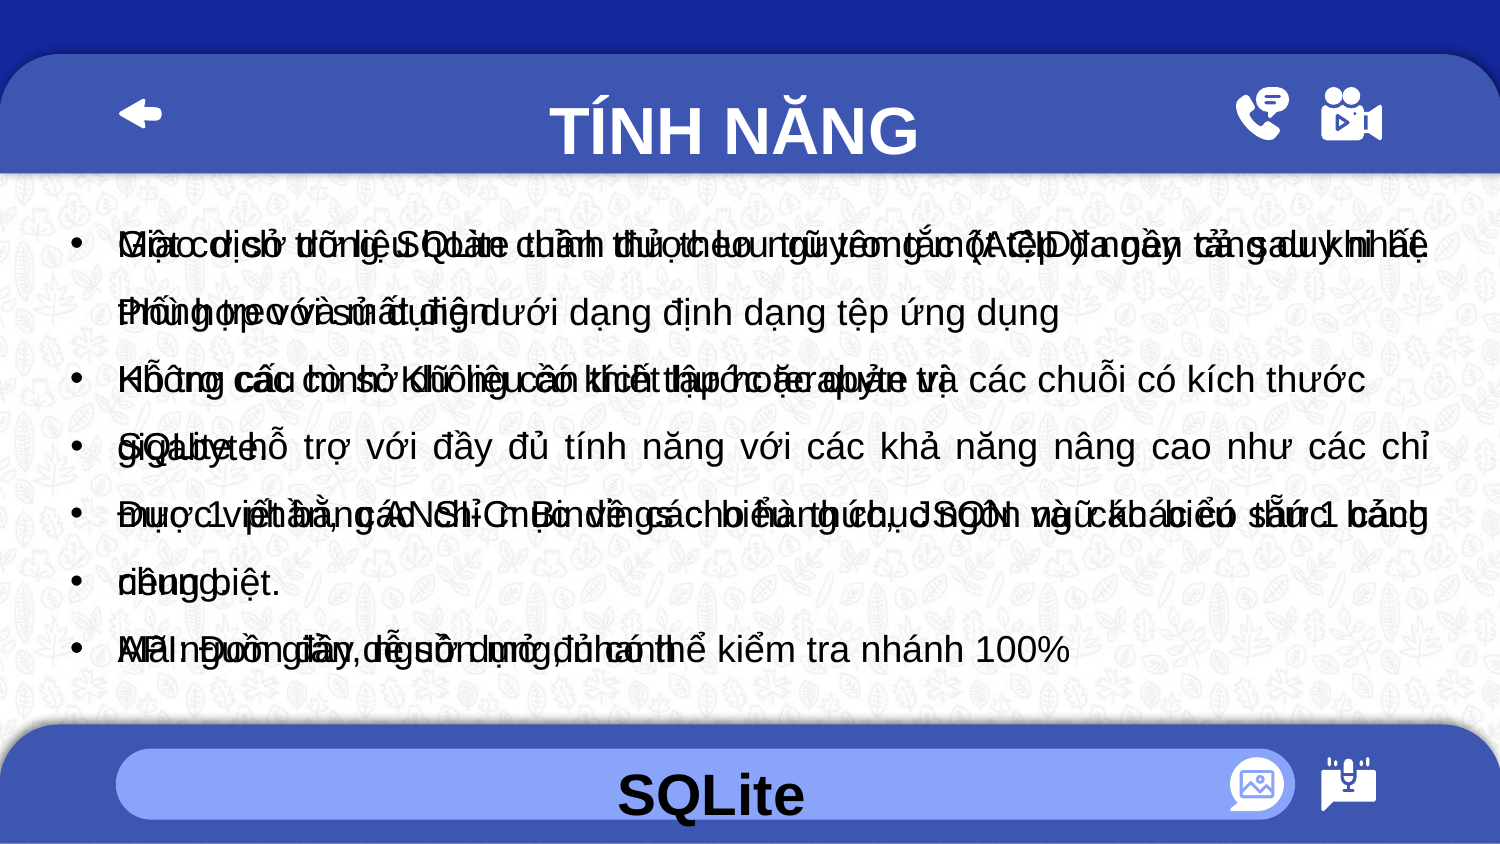

TÍNH NĂNG

Giao dịch trong SQLite tuân thủ theo nguyên tắc (ACID) ngay cả sau khi hệ thống treo và mất điện.
Không cấu hình: Không cần thiết lập hoặc quản trị
SQLite hỗ trợ với đầy đủ tính năng với các khả năng nâng cao như các chỉ mục 1 phần, các chỉ mục về các biểu thức, JSON và các biểu thức bảng chung.
API: Đơn giản dễ sử dụng, nhanh
Một cơ sở dữ liệu hoàn chỉnh được lưu trữ trong một tệp đa nền tảng duy nhất. Phù hợp với sử dụng dưới dạng định dạng tệp ứng dụng
Hỗ trợ các cơ sở dữ liệu có kích thước terabyte và các chuỗi có kích thước gigabyte.
Được viết bằng ANSI-C: Bindings cho hàng chục ngôn ngữ khác có sẵn 1 cách
riêng biệt.
Mã nguồn đầy, nguồn mở đủ có thể kiểm tra nhánh 100%
SQLite